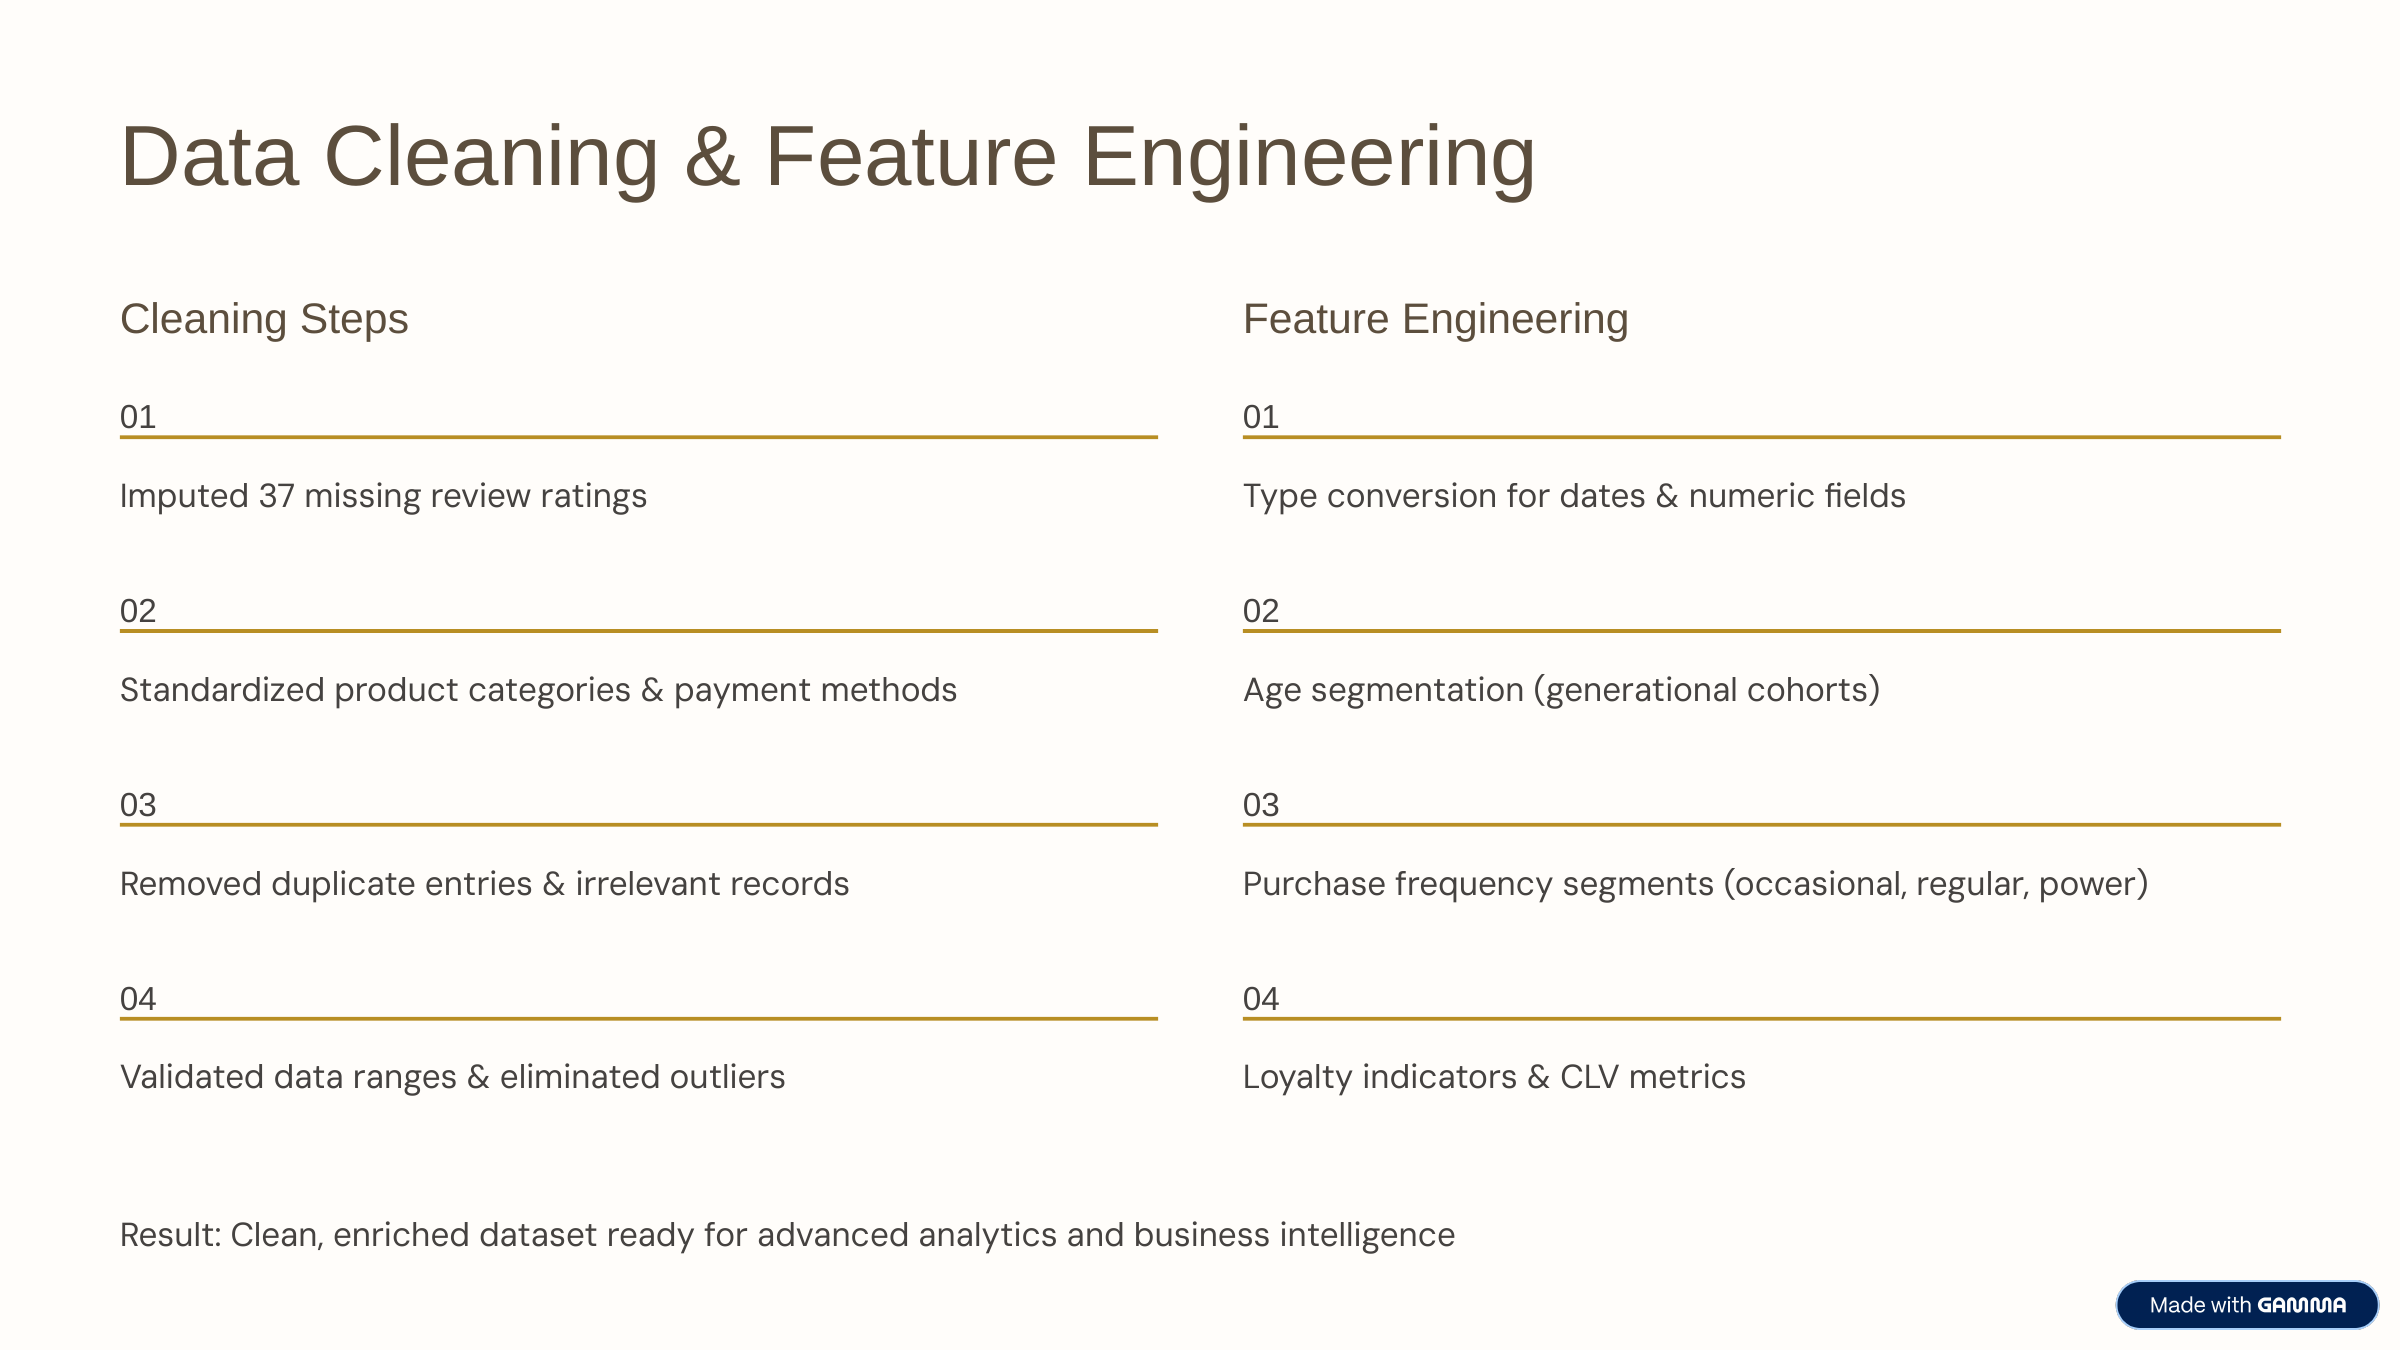

Data Cleaning & Feature Engineering
Cleaning Steps
Feature Engineering
01
01

Imputed 37 missing review ratings
Type conversion for dates & numeric fields
02
02

Standardized product categories & payment methods
Age segmentation (generational cohorts)
03
03

Removed duplicate entries & irrelevant records
Purchase frequency segments (occasional, regular, power)
04
04

Validated data ranges & eliminated outliers
Loyalty indicators & CLV metrics
Result: Clean, enriched dataset ready for advanced analytics and business intelligence